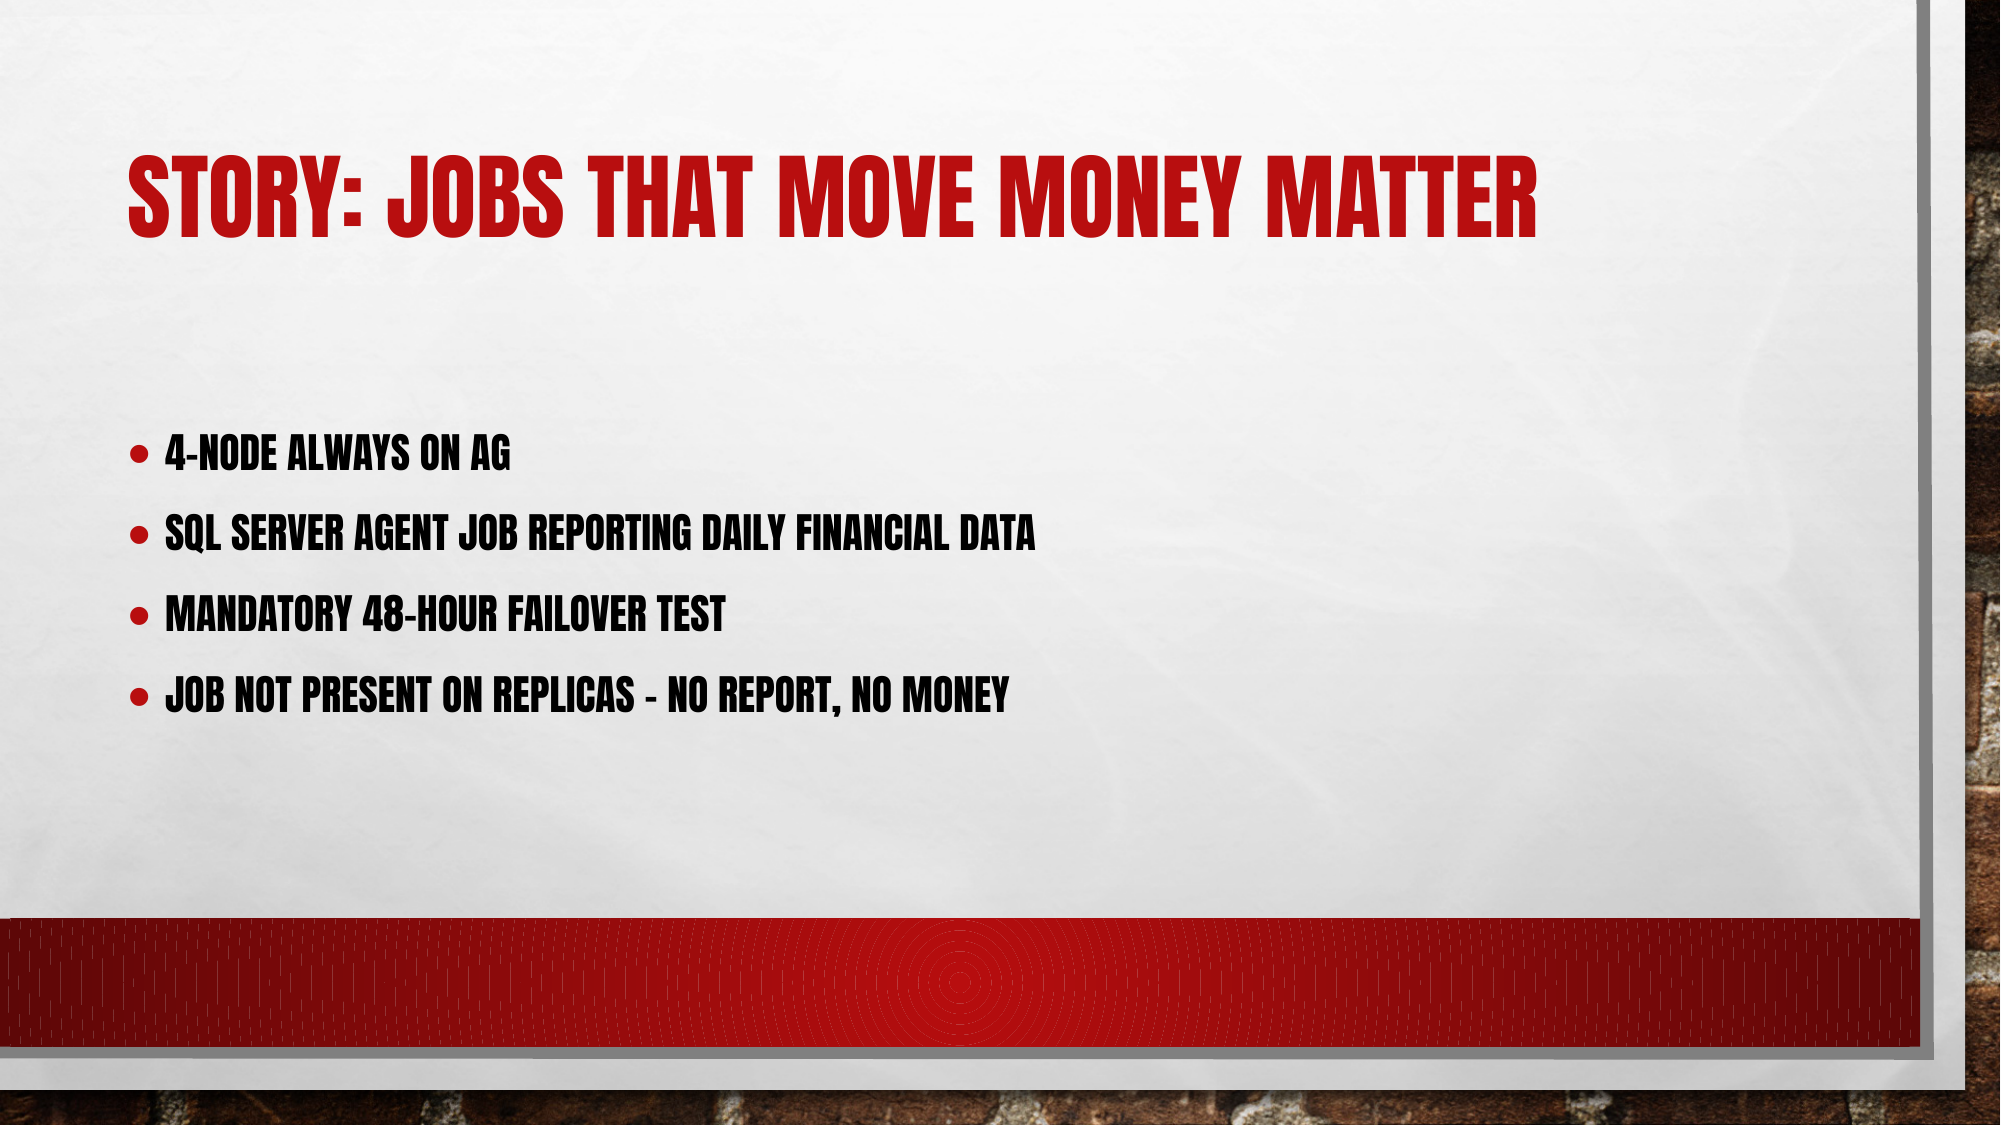

# STORY: jobs that move money matter
4-node Always on ag
Sql server agent job reporting daily financial data
Mandatory 48-hour failover test
Job not present on replicas – no report, no money